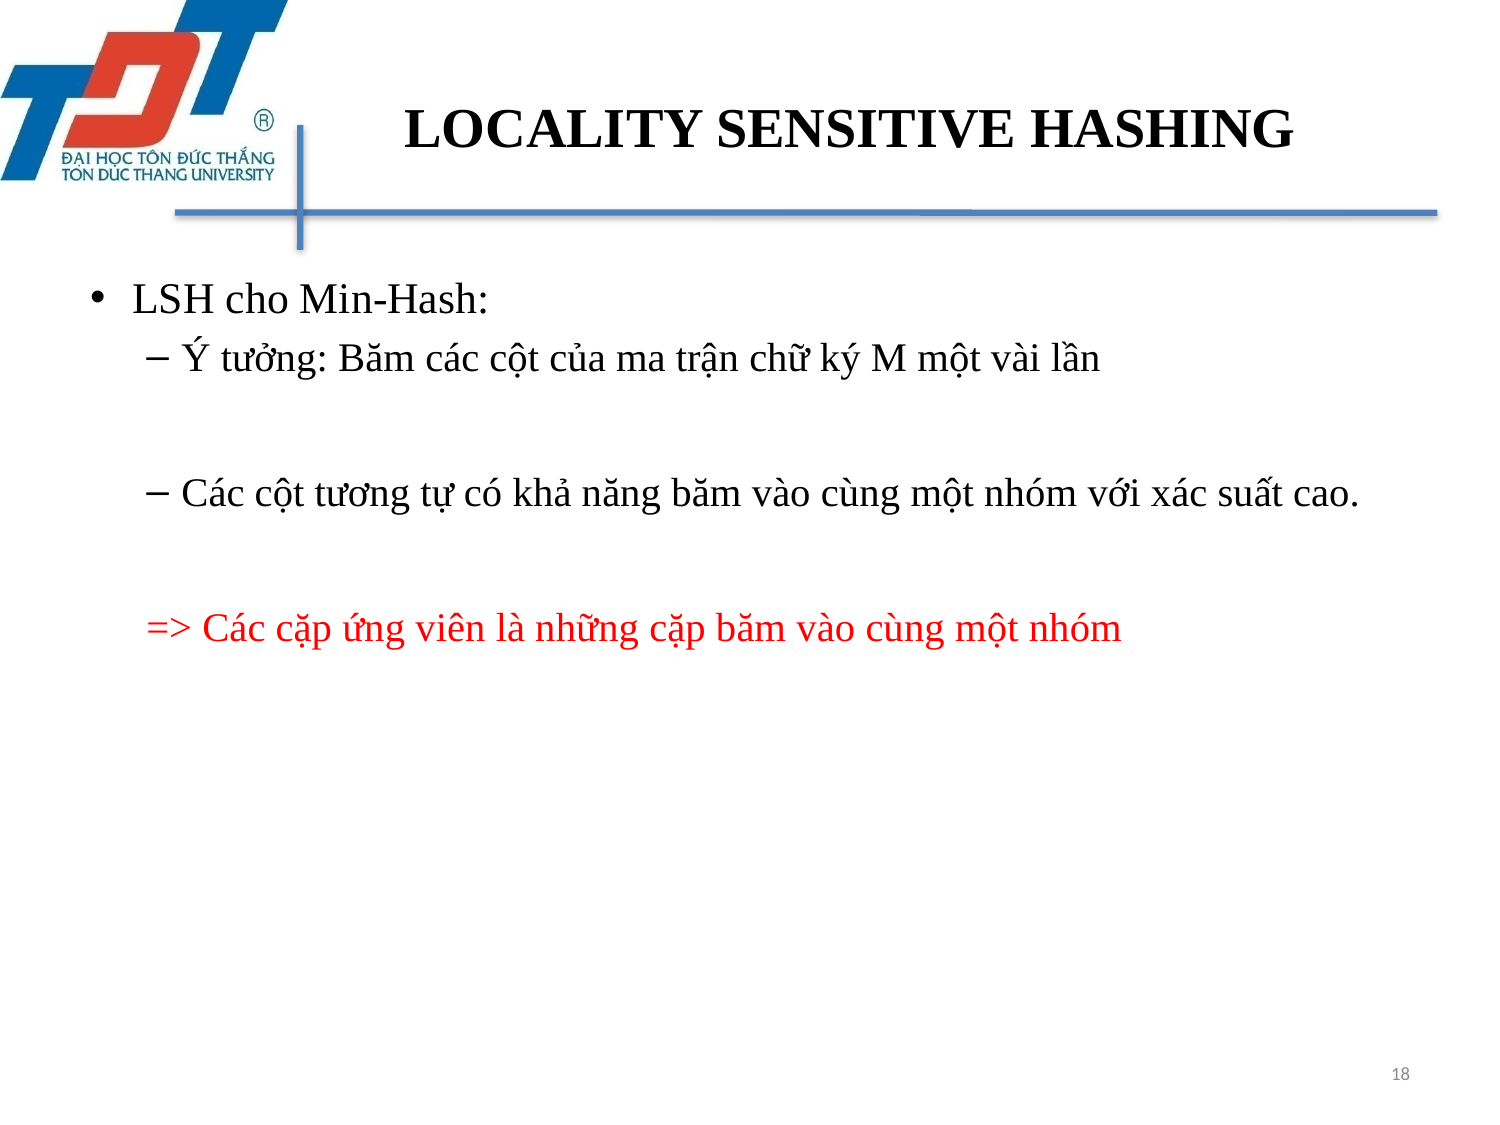

# LOCALITY SENSITIVE HASHING
LSH cho Min-Hash:
Ý tưởng: Băm các cột của ma trận chữ ký M một vài lần

Các cột tương tự có khả năng băm vào cùng một nhóm với xác suất cao.

=> Các cặp ứng viên là những cặp băm vào cùng một nhóm
18